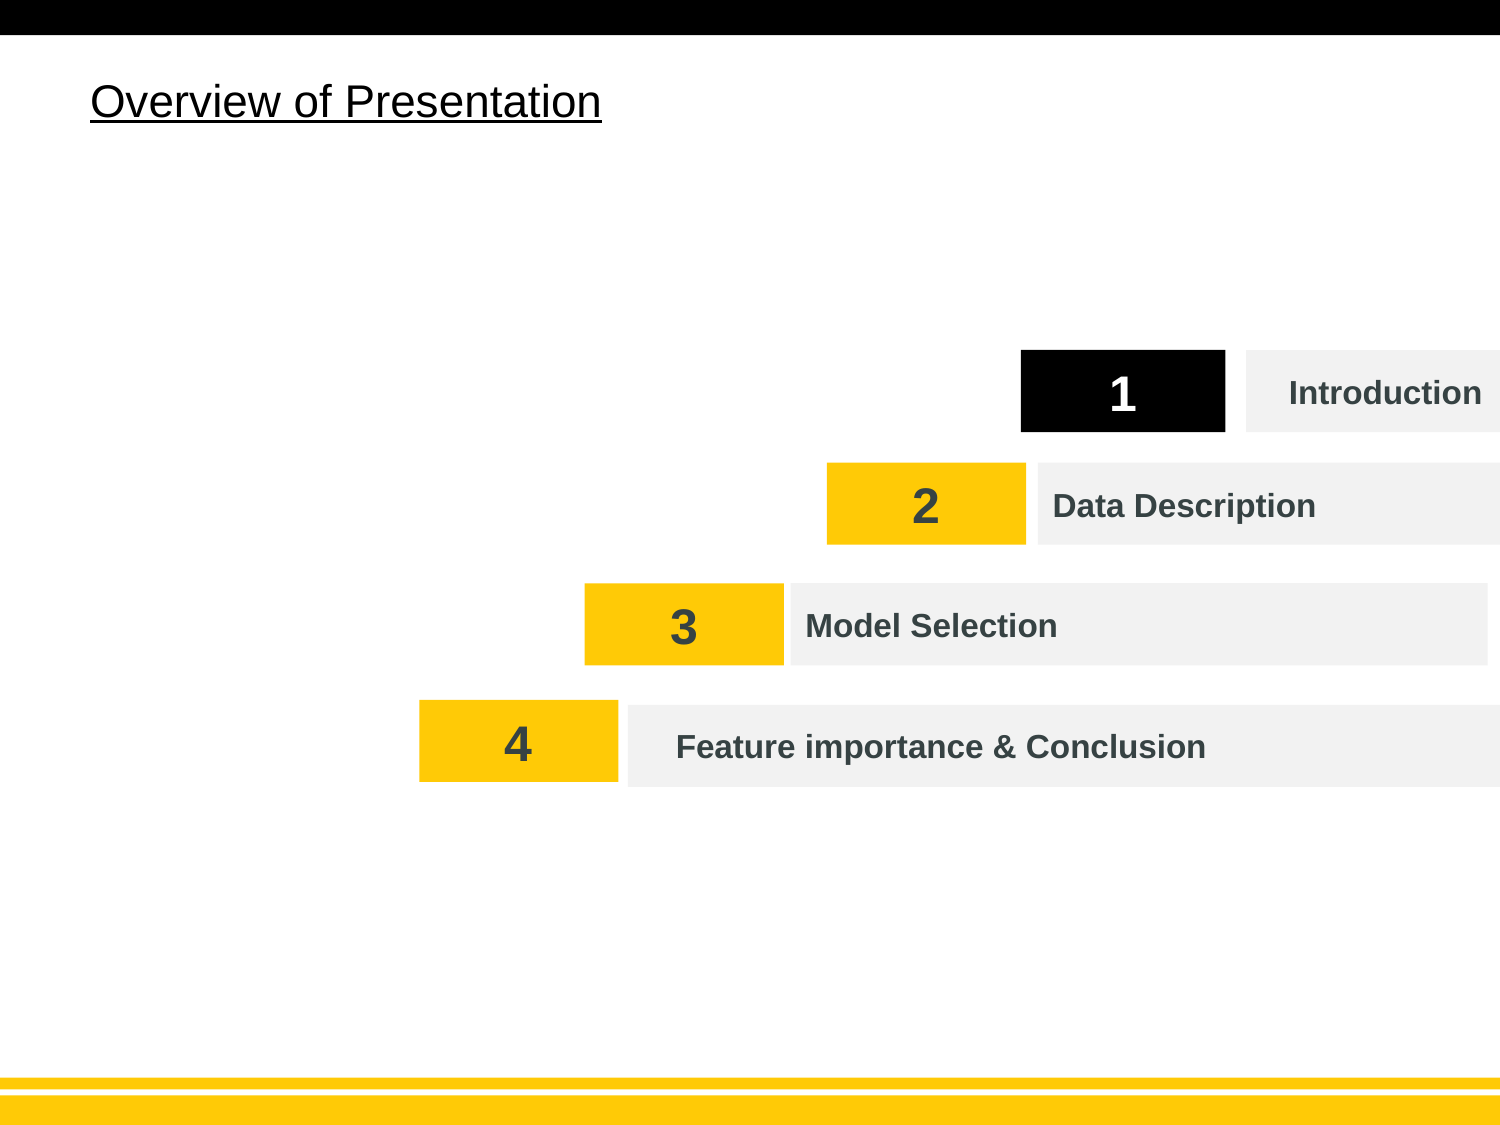

# Overview of Presentation
1
Model Selection
   Introduction
2
Data Description
3
4

Feature importance & Conclusion